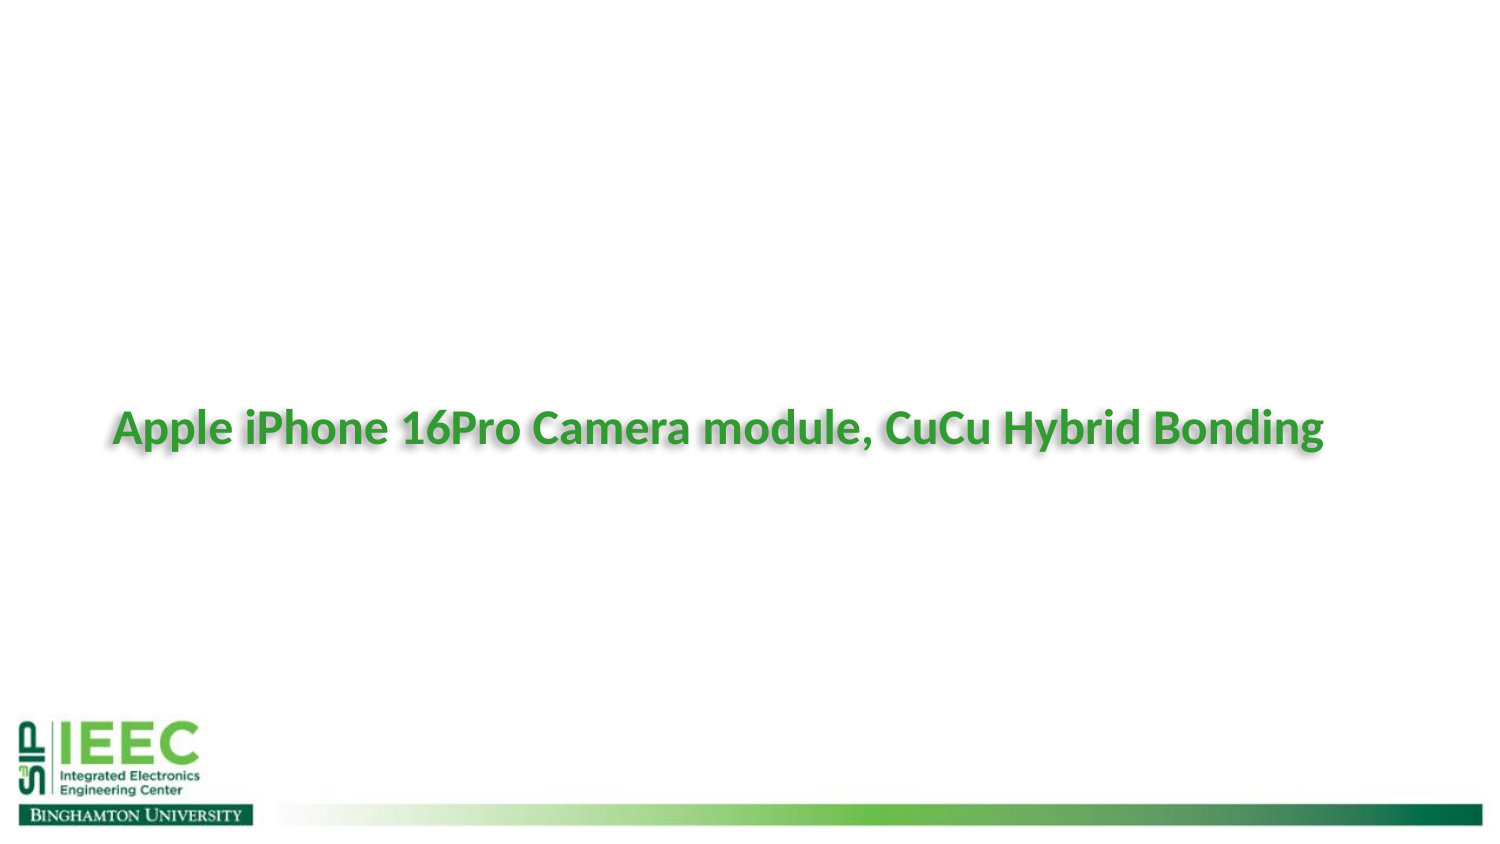

# Apple iPhone 16Pro Camera module, CuCu Hybrid Bonding